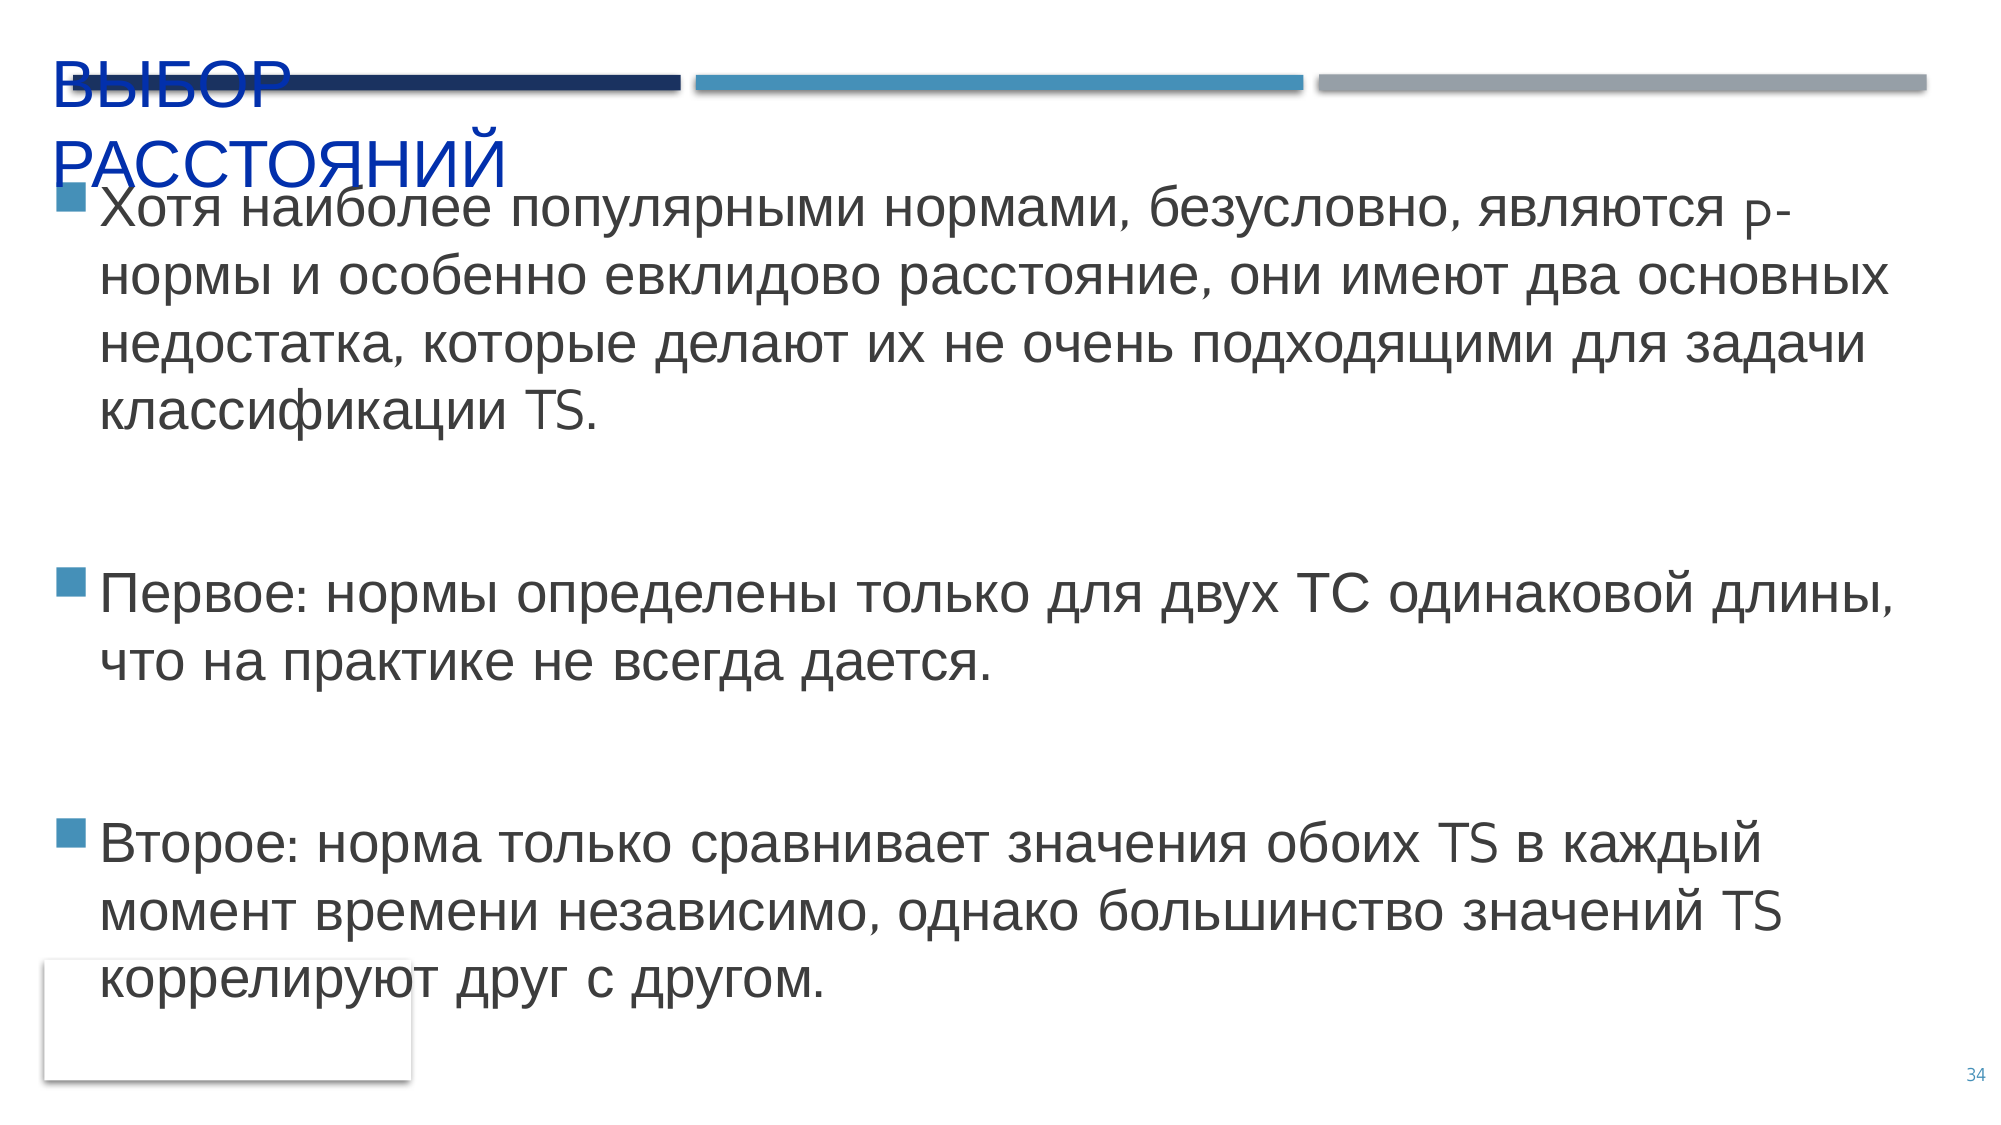

# Выбор расстояний
Хотя наиболее популярными нормами, безусловно, являются p-нормы и особенно евклидово расстояние, они имеют два основных недостатка, которые делают их не очень подходящими для задачи классификации TS.

Первое: нормы определены только для двух ТС одинаковой длины, что на практике не всегда дается.

Второе: норма только сравнивает значения обоих TS в каждый момент времени независимо, однако большинство значений TS коррелируют друг с другом.
34